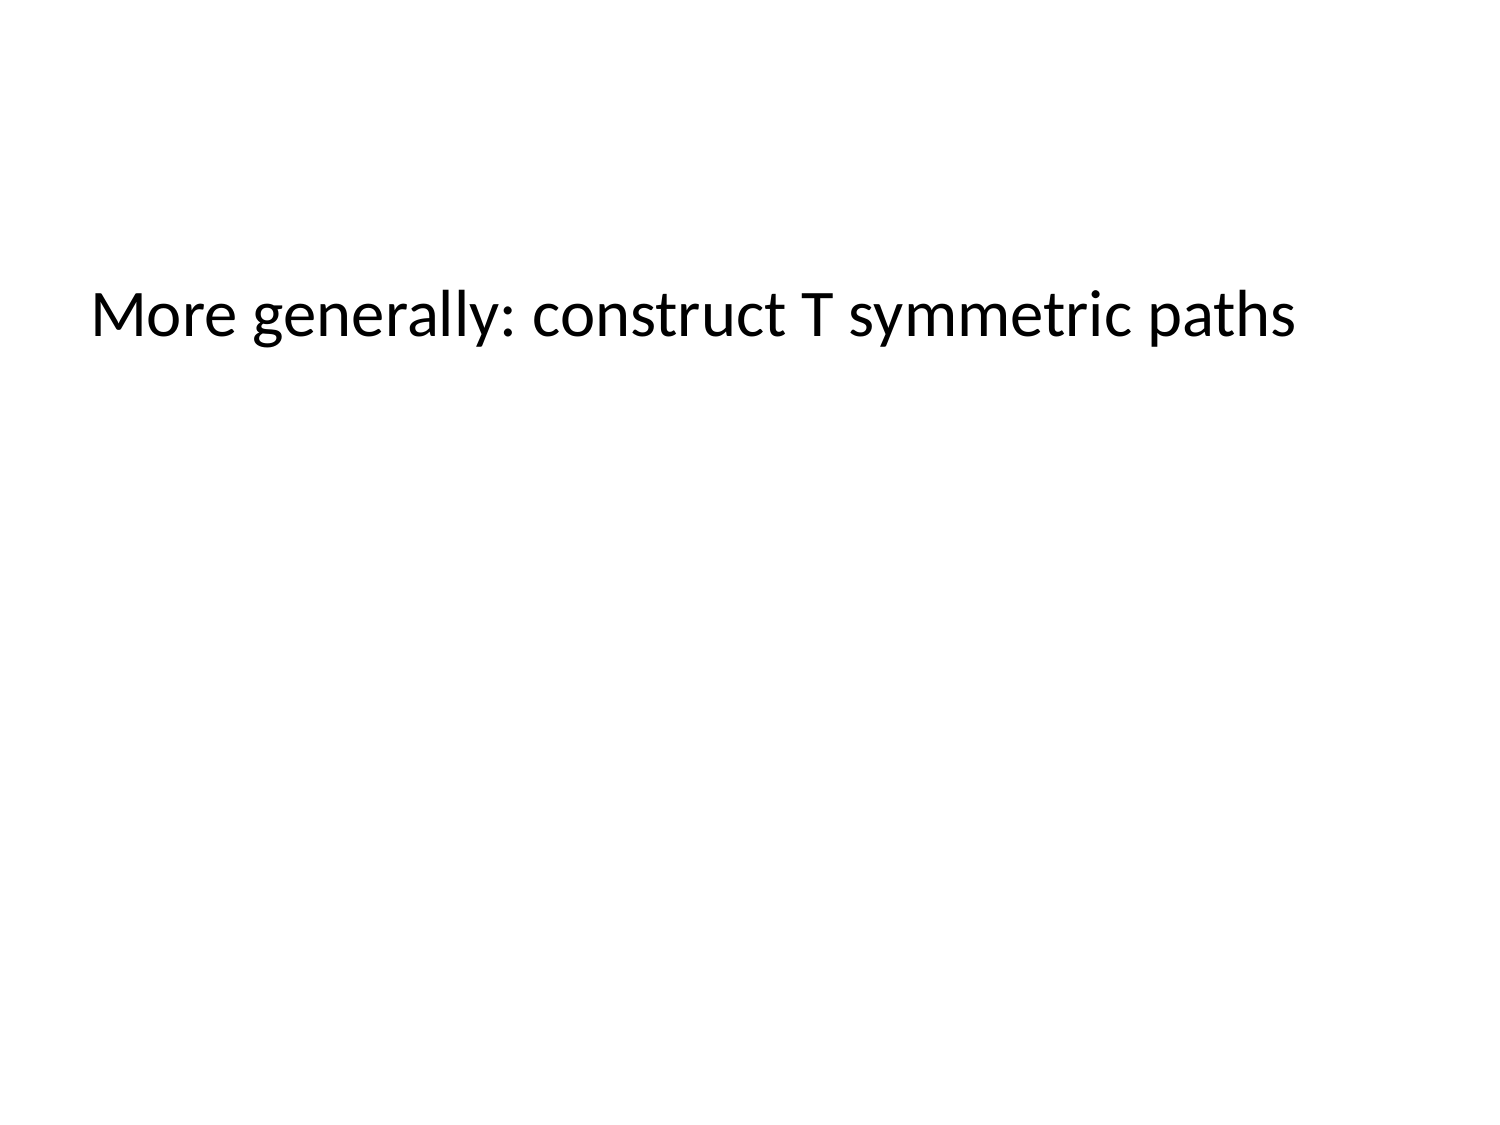

#
More generally: construct T symmetric paths